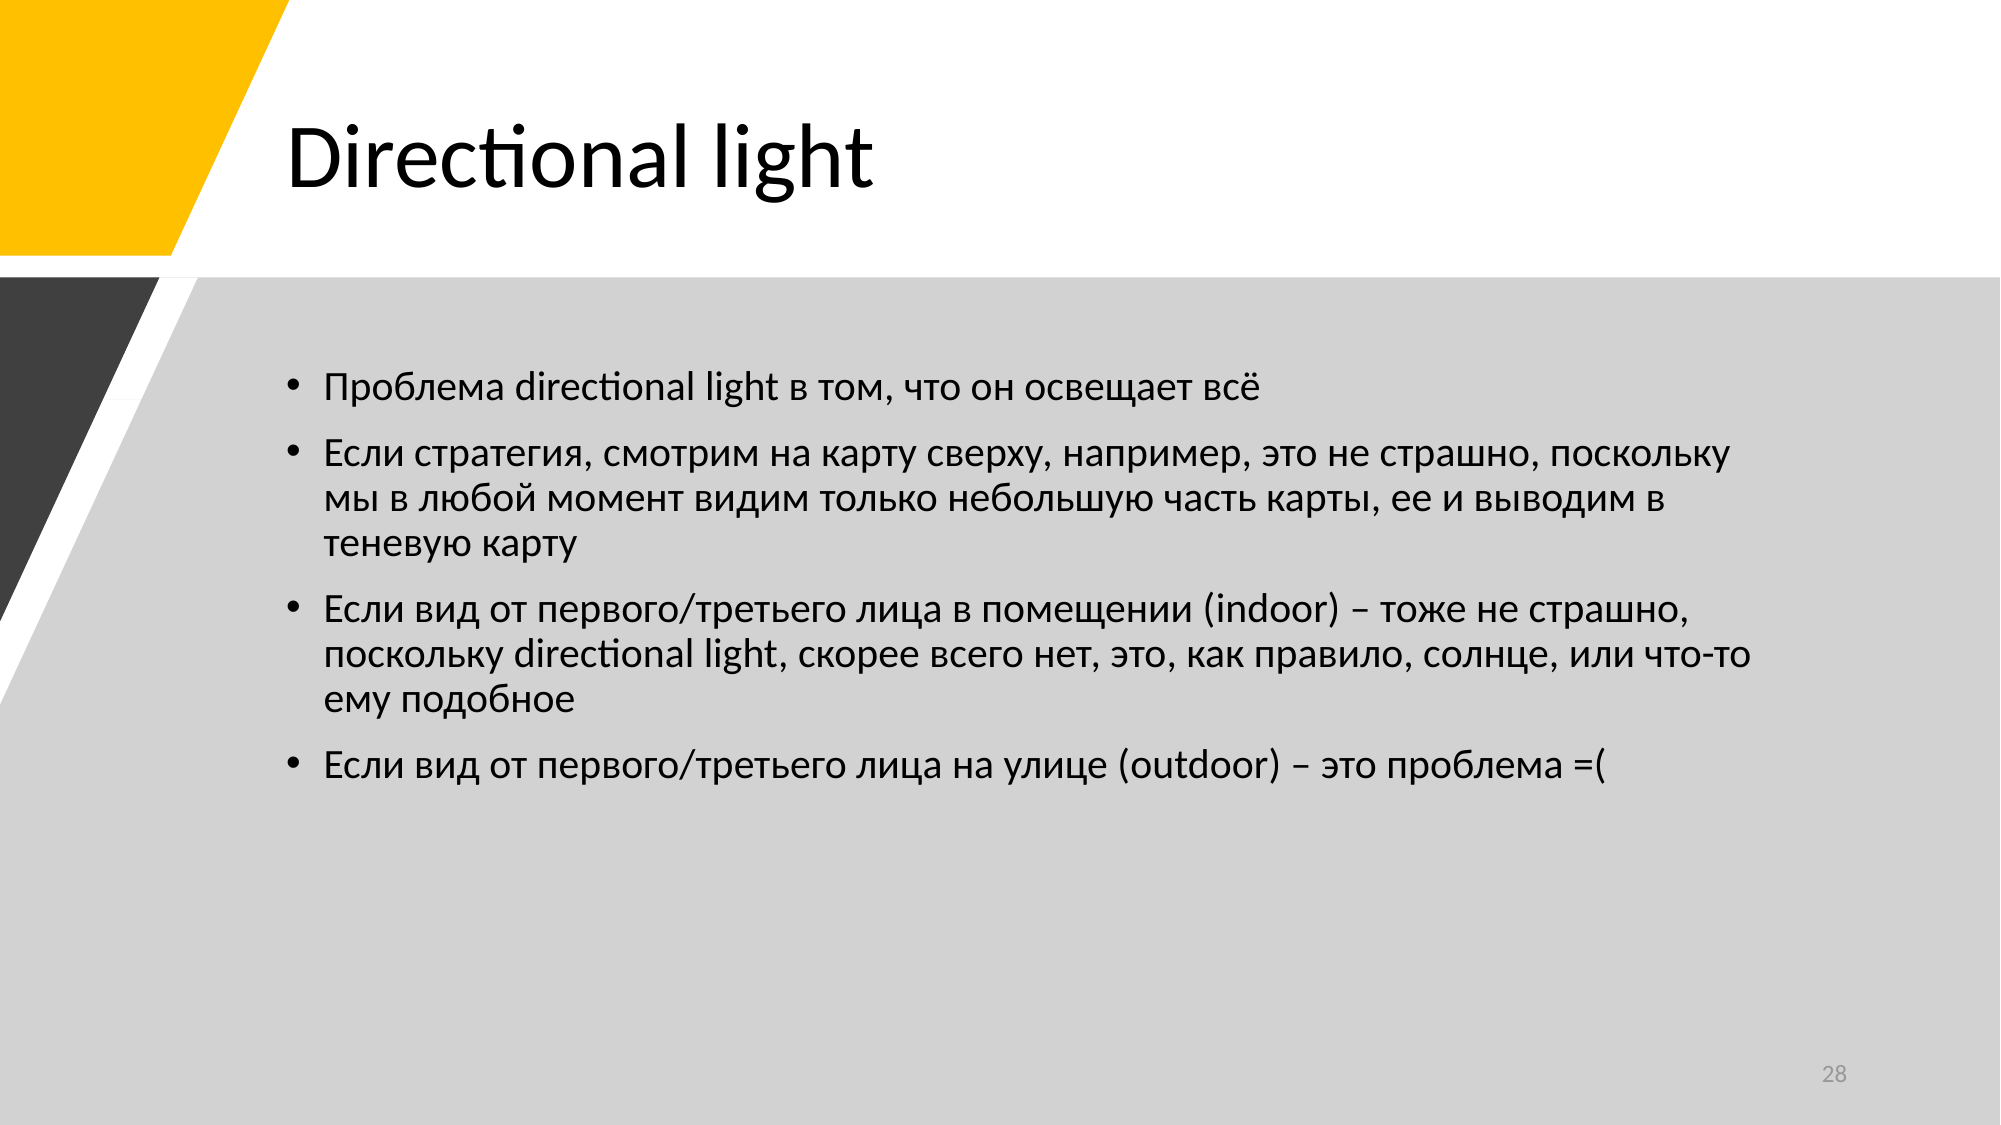

# Directional light

Проблема directional light в том, что он освещает всё
Если стратегия, смотрим на карту сверху, например, это не страшно, поскольку мы в любой момент видим только небольшую часть карты, ее и выводим в теневую карту
Если вид от первого/третьего лица в помещении (indoor) – тоже не страшно, поскольку directional light, скорее всего нет, это, как правило, солнце, или что-то ему подобное
Если вид от первого/третьего лица на улице (outdoor) – это проблема =(
28